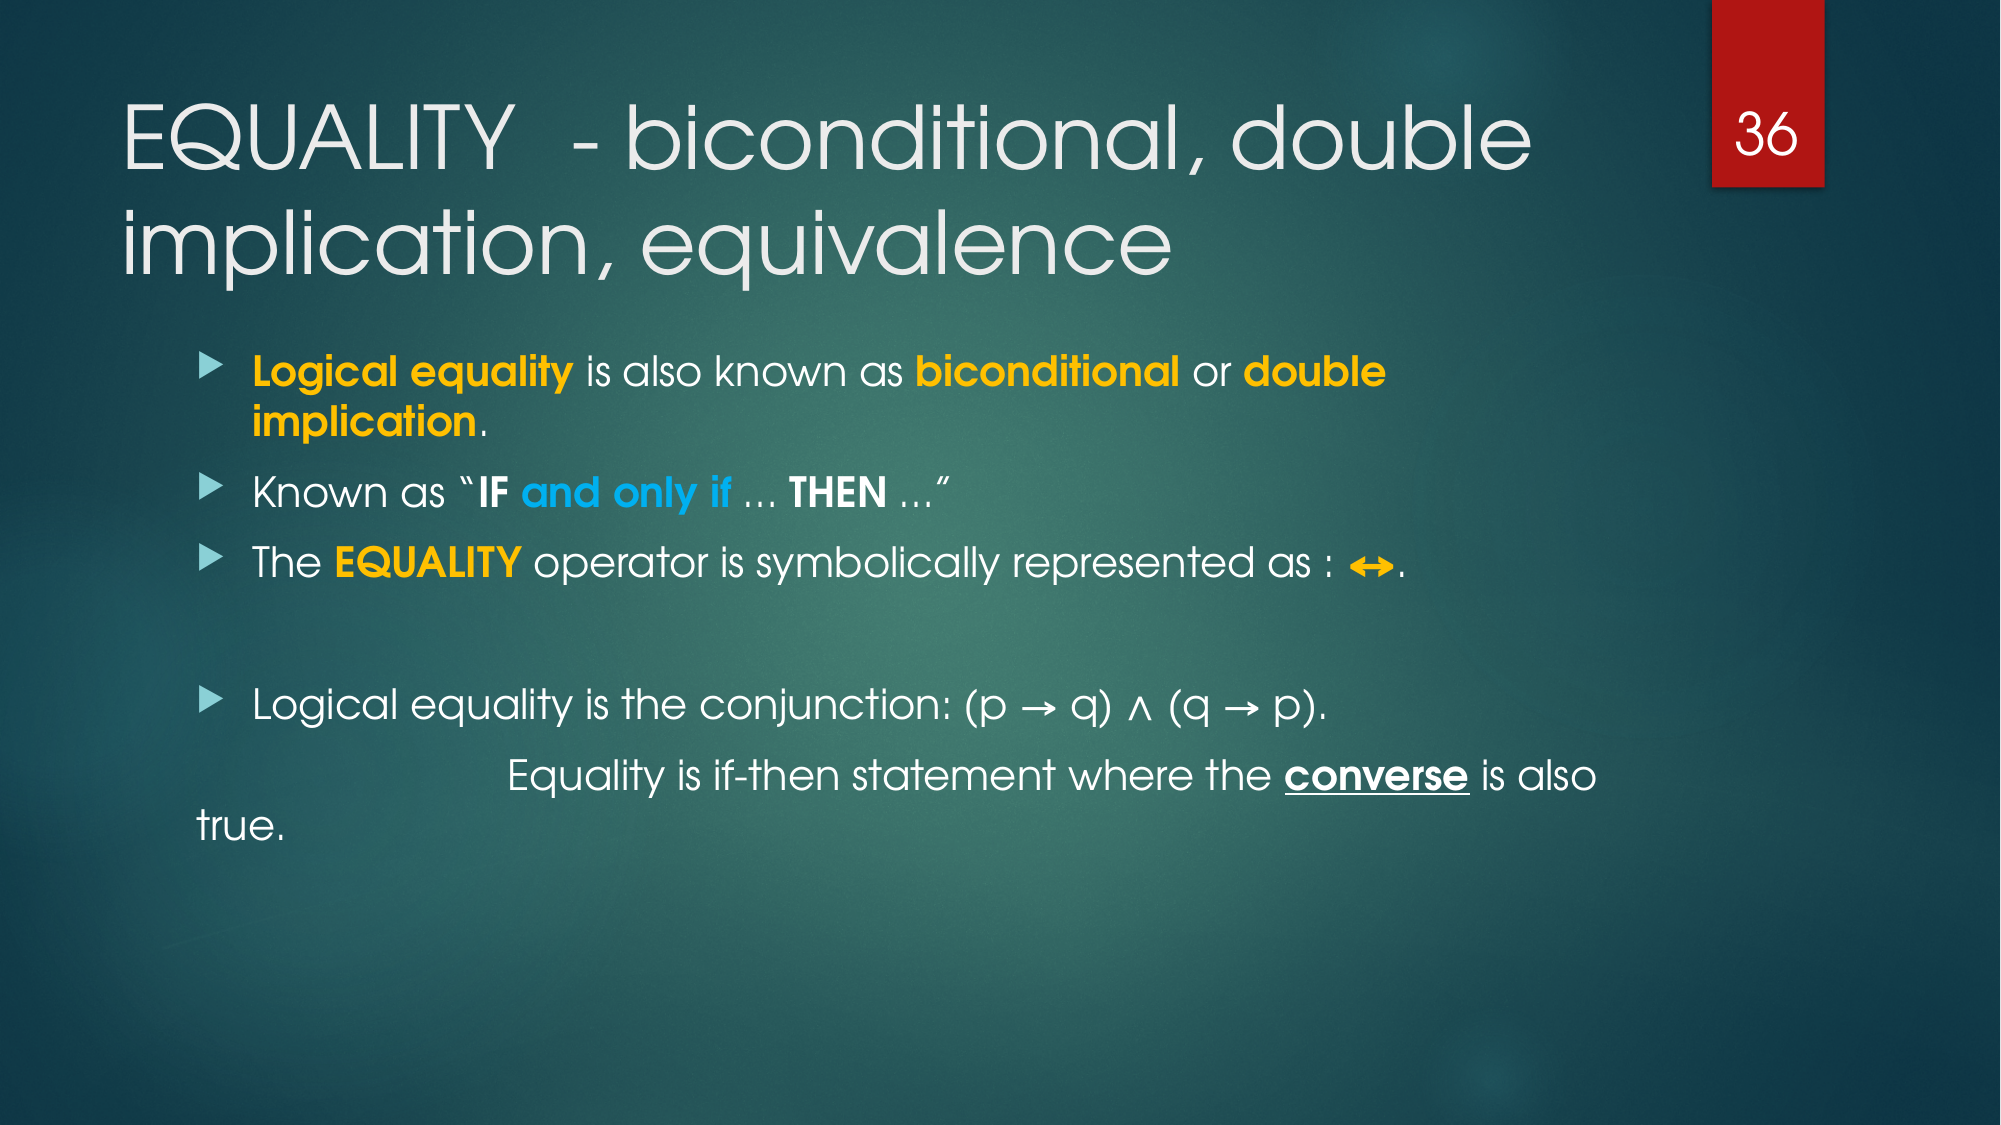

36
# EQUALITY	- biconditional, double implication, equivalence
Logical equality is also known as biconditional or double implication.
Known as “IF and only if … THEN …”
The EQUALITY operator is symbolically represented as : ↔.

Logical equality is the conjunction: (p → q) ∧ (q → p).
		 Equality is if-then statement where the converse is also true.